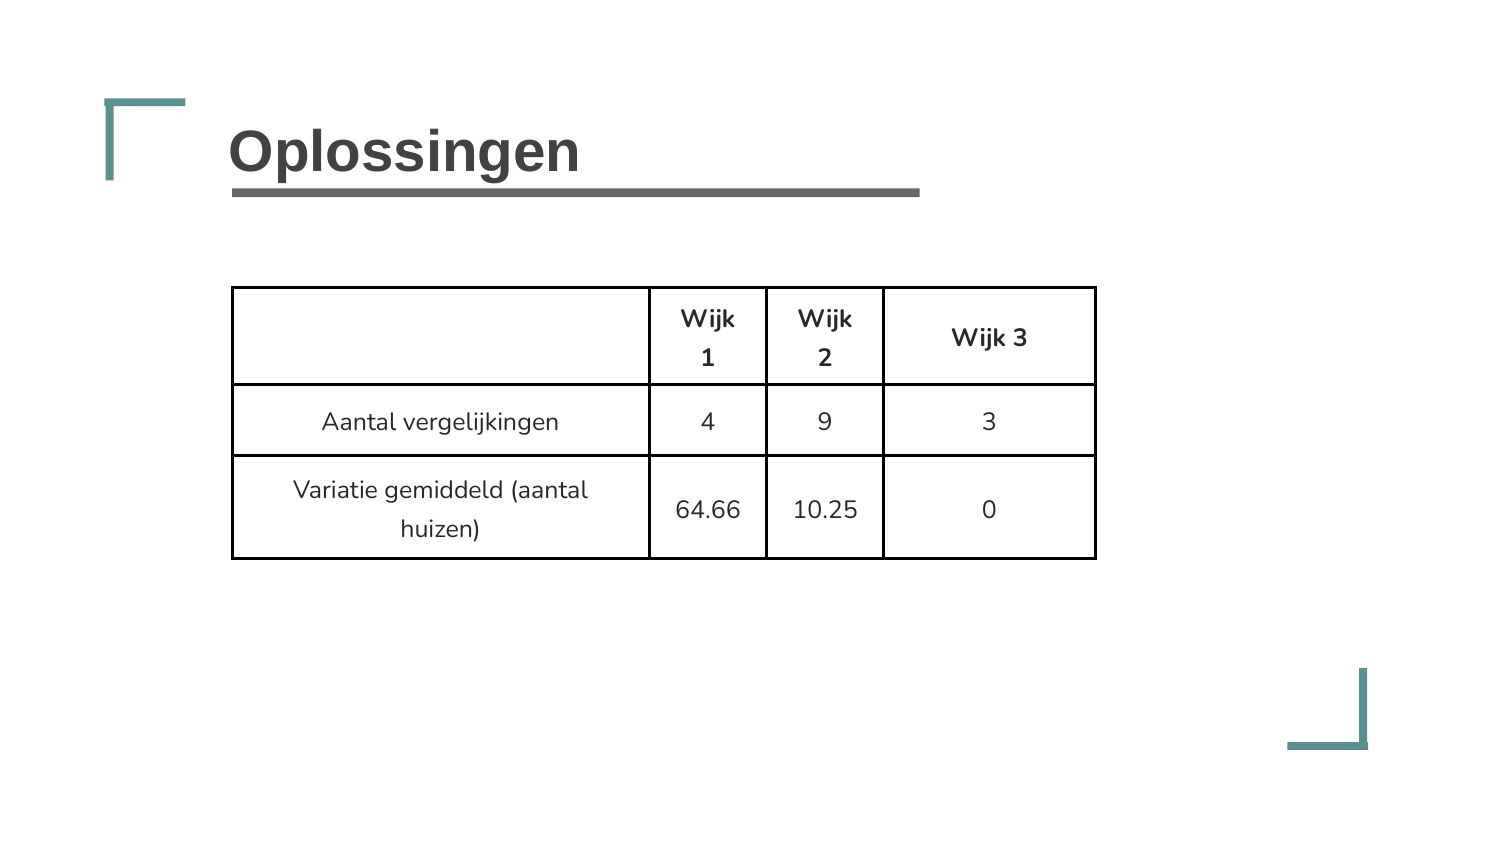

Oplossingen

|  | Wijk 1 | Wijk 2 | Wijk 3 |
| --- | --- | --- | --- |
| Aantal vergelijkingen | 4 | 9 | 3 |
| Variatie gemiddeld (aantal huizen) | 64.66 | 10.25 | 0 |